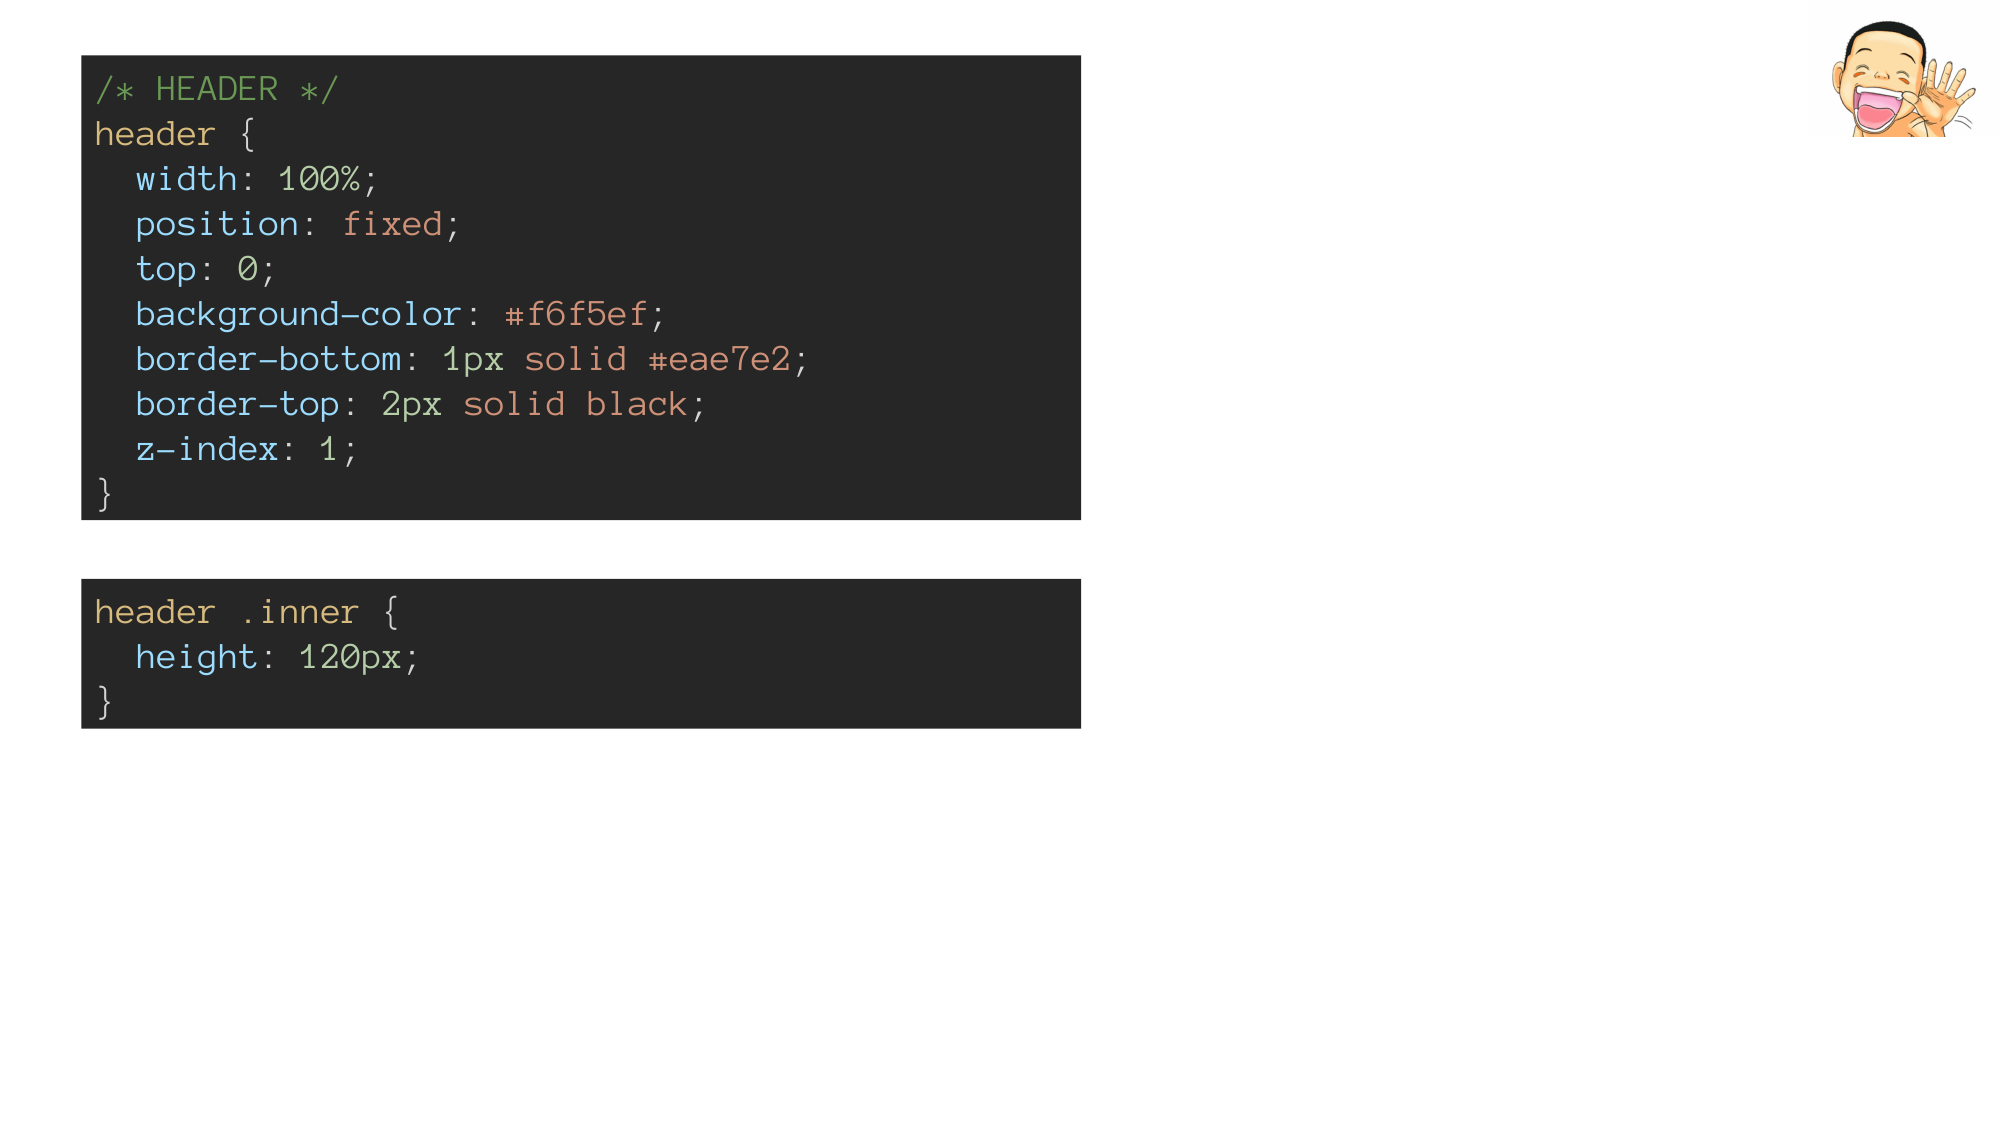

/* HEADER */
header {
  width: 100%;
  position: fixed;
  top: 0;
  background-color: #f6f5ef;
  border-bottom: 1px solid #eae7e2;
  border-top: 2px solid black;
  z-index: 1;
}
header .inner {
  height: 120px;
}